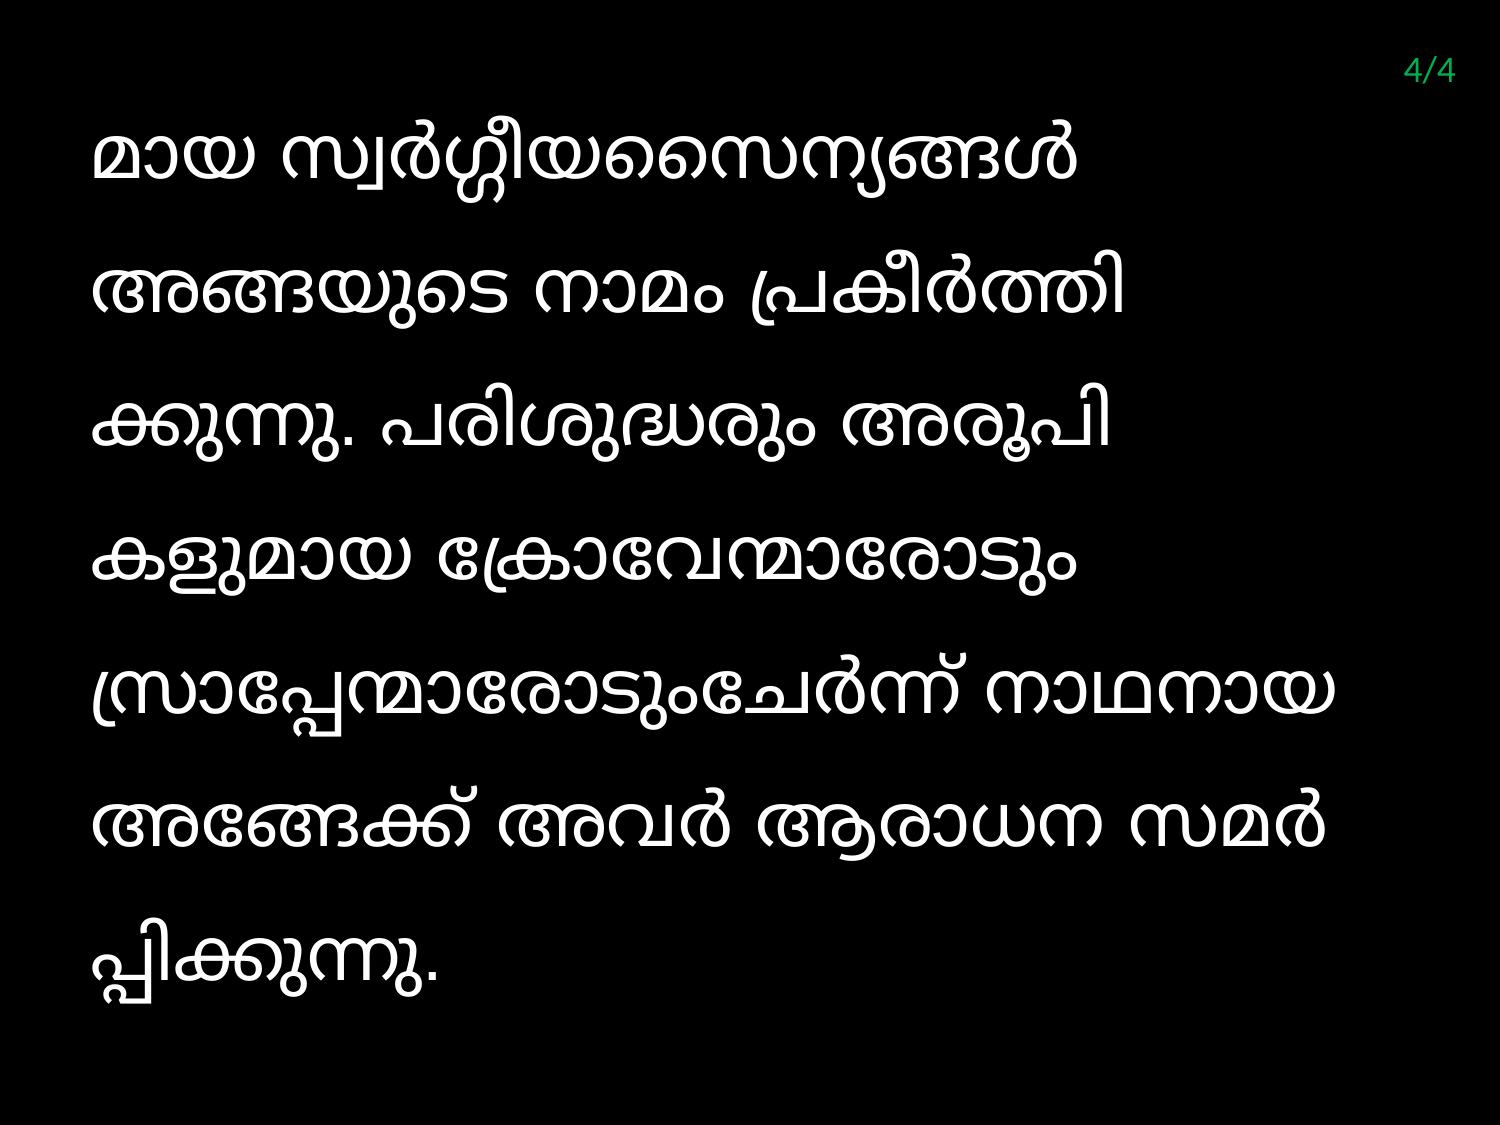

4/4
മായ സ്വര്‍ഗ്ഗീയസൈന്യങ്ങള്‍ അങ്ങയുടെ നാമം പ്രകീര്‍ത്തി ക്കുന്നു. പരിശുദ്ധരും അരൂപി കളുമായ ക്രോവേന്മാരോടും സ്രാപ്പേന്മാരോടുംചേര്‍ന്ന് നാഥനായ അങ്ങേക്ക് അവര്‍ ആരാധന സമര്‍പ്പിക്കുന്നു.